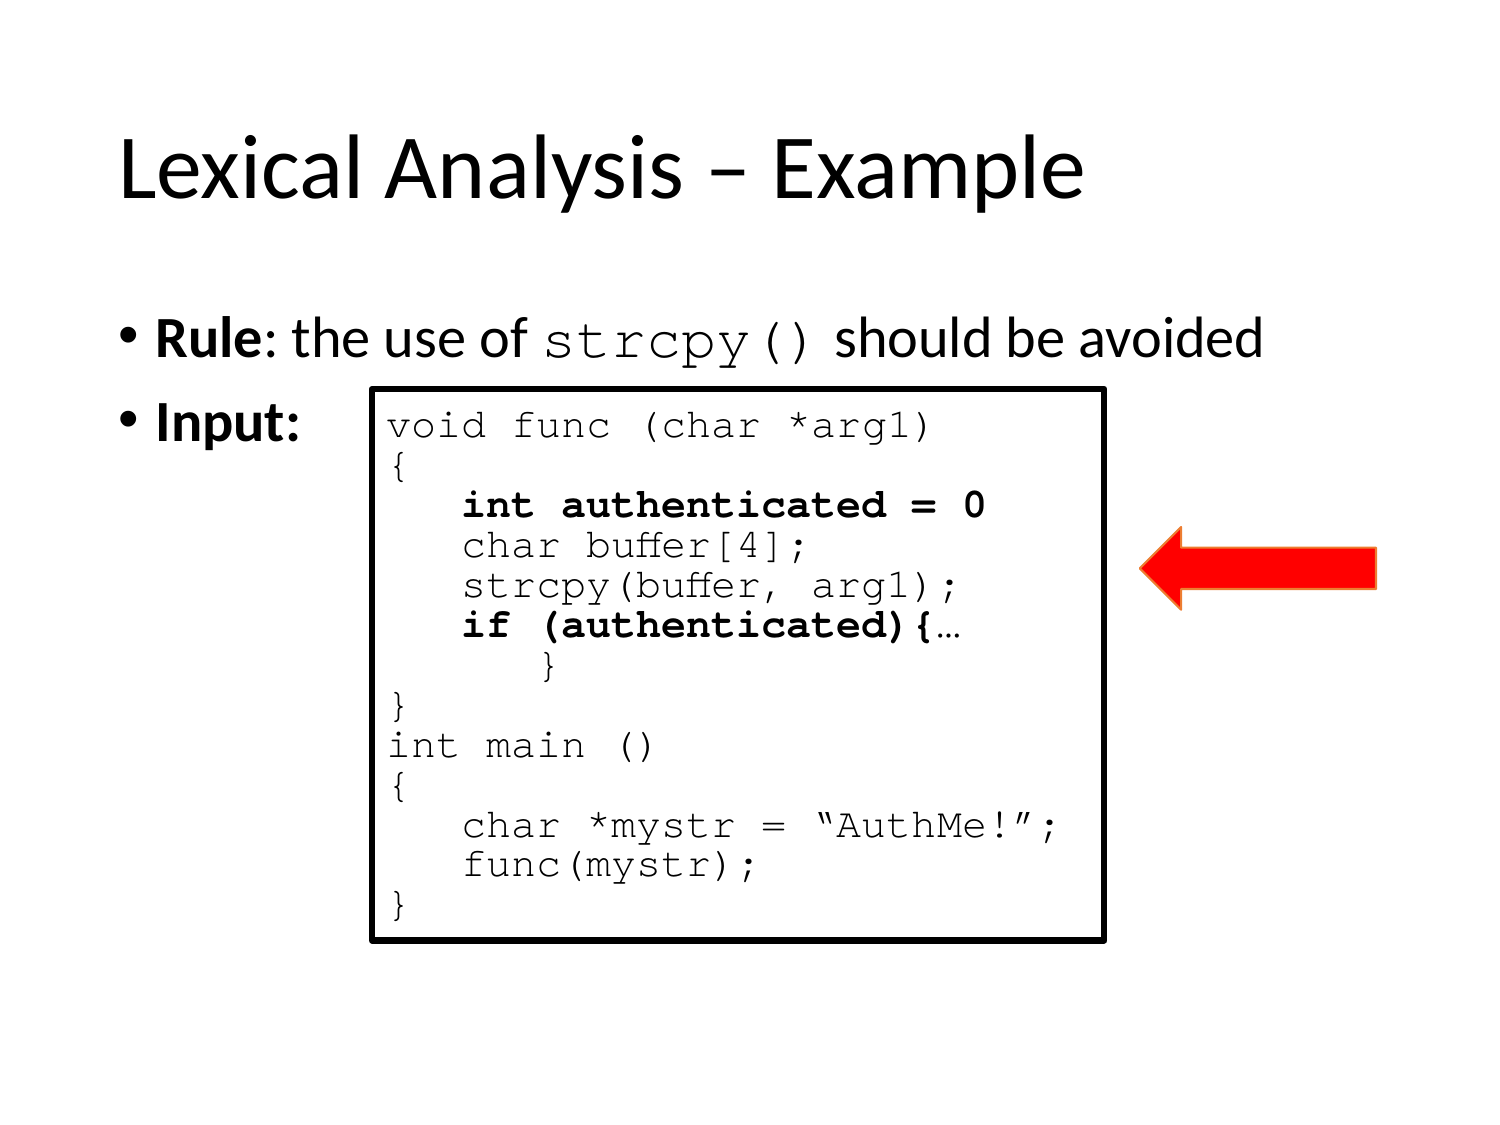

# Lexical Analysis – Example
Rule: the use of strcpy() should be avoided
Input:

void func (char *arg1)
{
   int authenticated = 0
   char buffer[4];
   strcpy(buffer, arg1);
   if (authenticated){…
	}
}
int main ()
{
   char *mystr = “AuthMe!”;
   func(mystr);
}